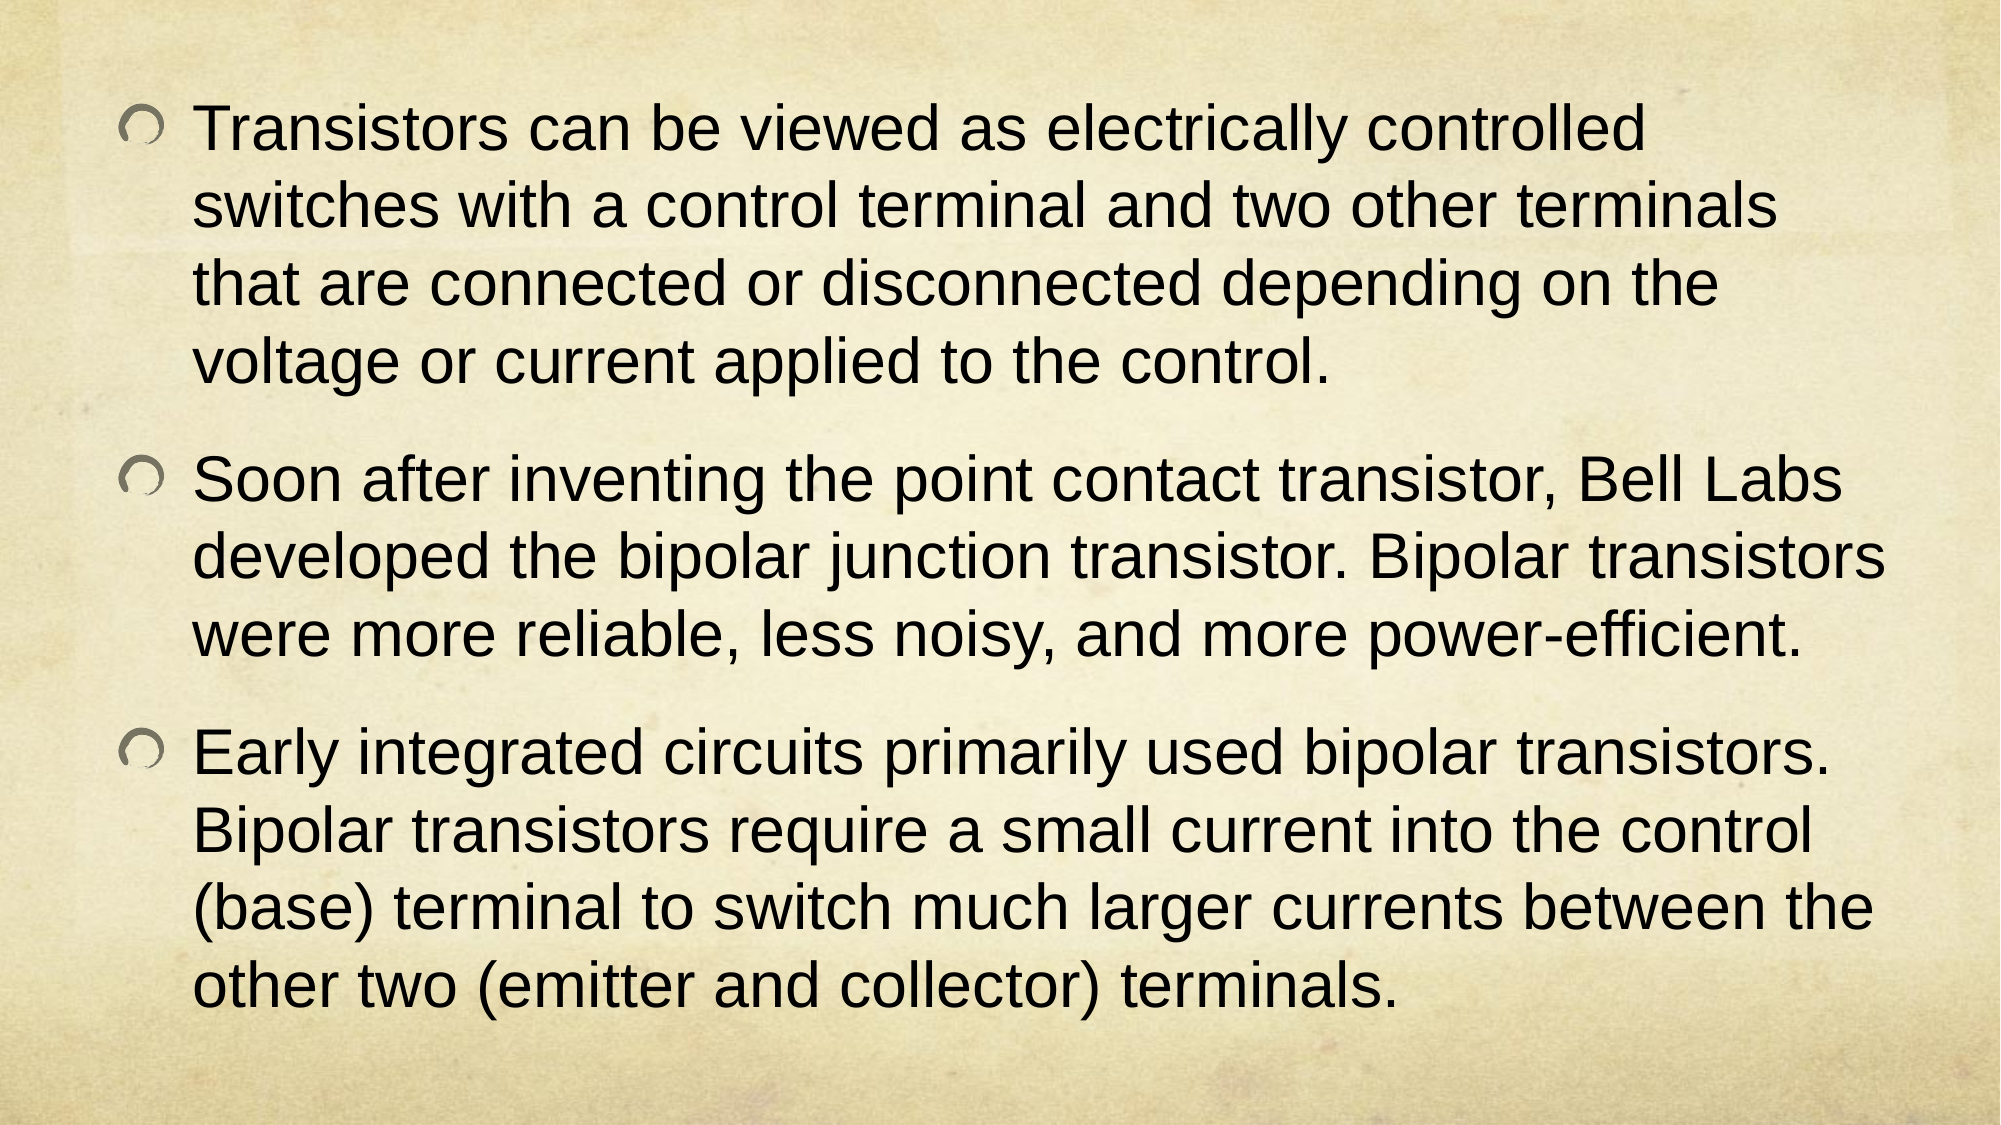

Transistors can be viewed as electrically controlled switches with a control terminal and two other terminals that are connected or disconnected depending on the voltage or current applied to the control.
Soon after inventing the point contact transistor, Bell Labs developed the bipolar junction transistor. Bipolar transistors were more reliable, less noisy, and more power-efficient.
Early integrated circuits primarily used bipolar transistors. Bipolar transistors require a small current into the control (base) terminal to switch much larger currents between the other two (emitter and collector) terminals.